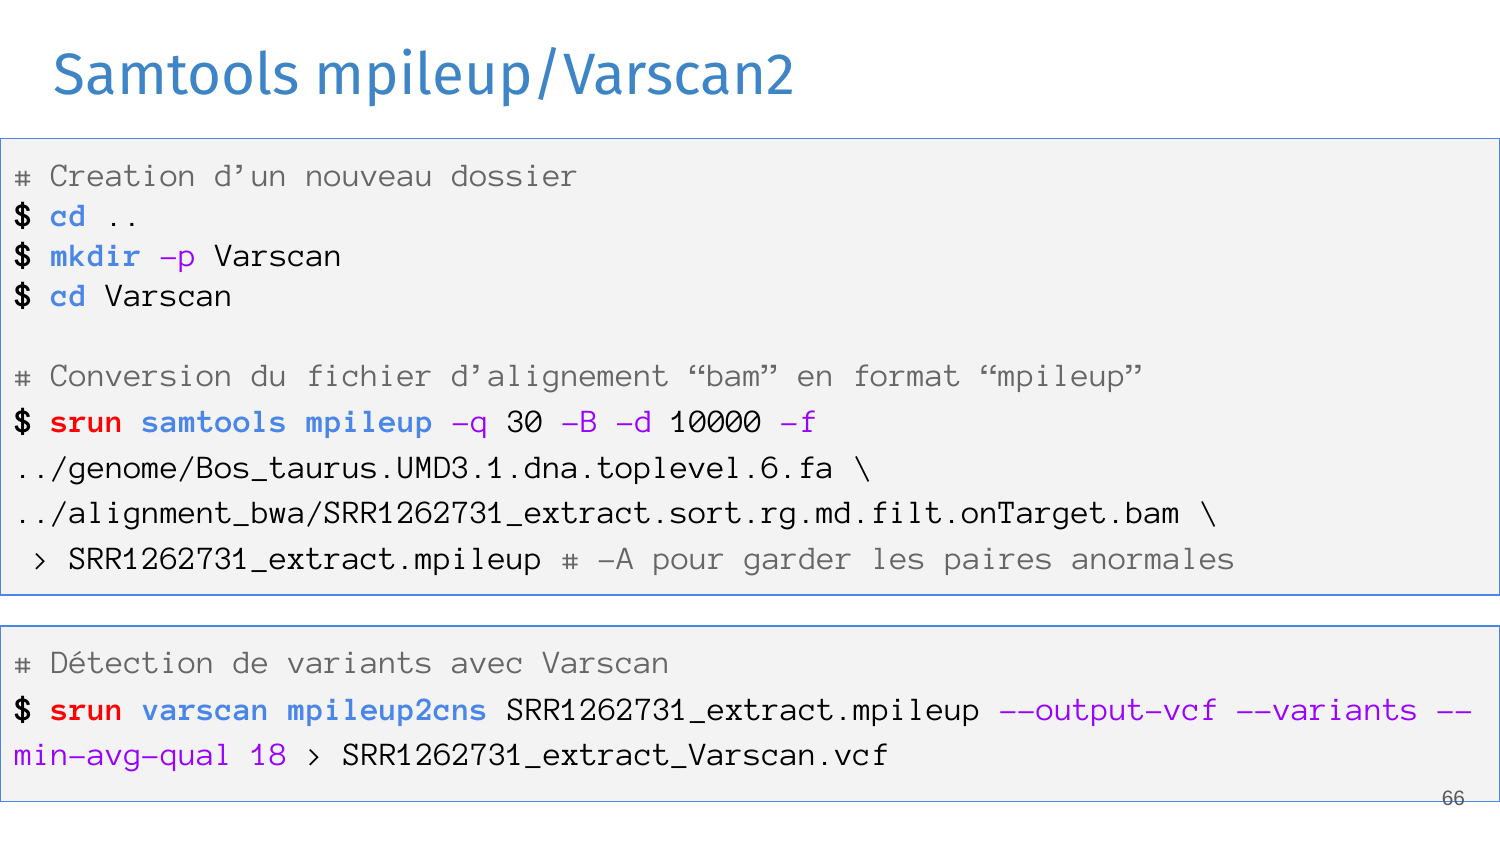

Samtools mpileup/Varscan2
# Creation d’un nouveau dossier
$ cd ..
$ mkdir -p Varscan
$ cd Varscan

# Conversion du fichier d’alignement “bam” en format “mpileup”
$ srun samtools mpileup -q 30 -B -d 10000 -f ../genome/Bos_taurus.UMD3.1.dna.toplevel.6.fa \
../alignment_bwa/SRR1262731_extract.sort.rg.md.filt.onTarget.bam \
 > SRR1262731_extract.mpileup # -A pour garder les paires anormales

# Détection de variants avec Varscan
$ srun varscan mpileup2cns SRR1262731_extract.mpileup --output-vcf --variants --min-avg-qual 18 > SRR1262731_extract_Varscan.vcf

66